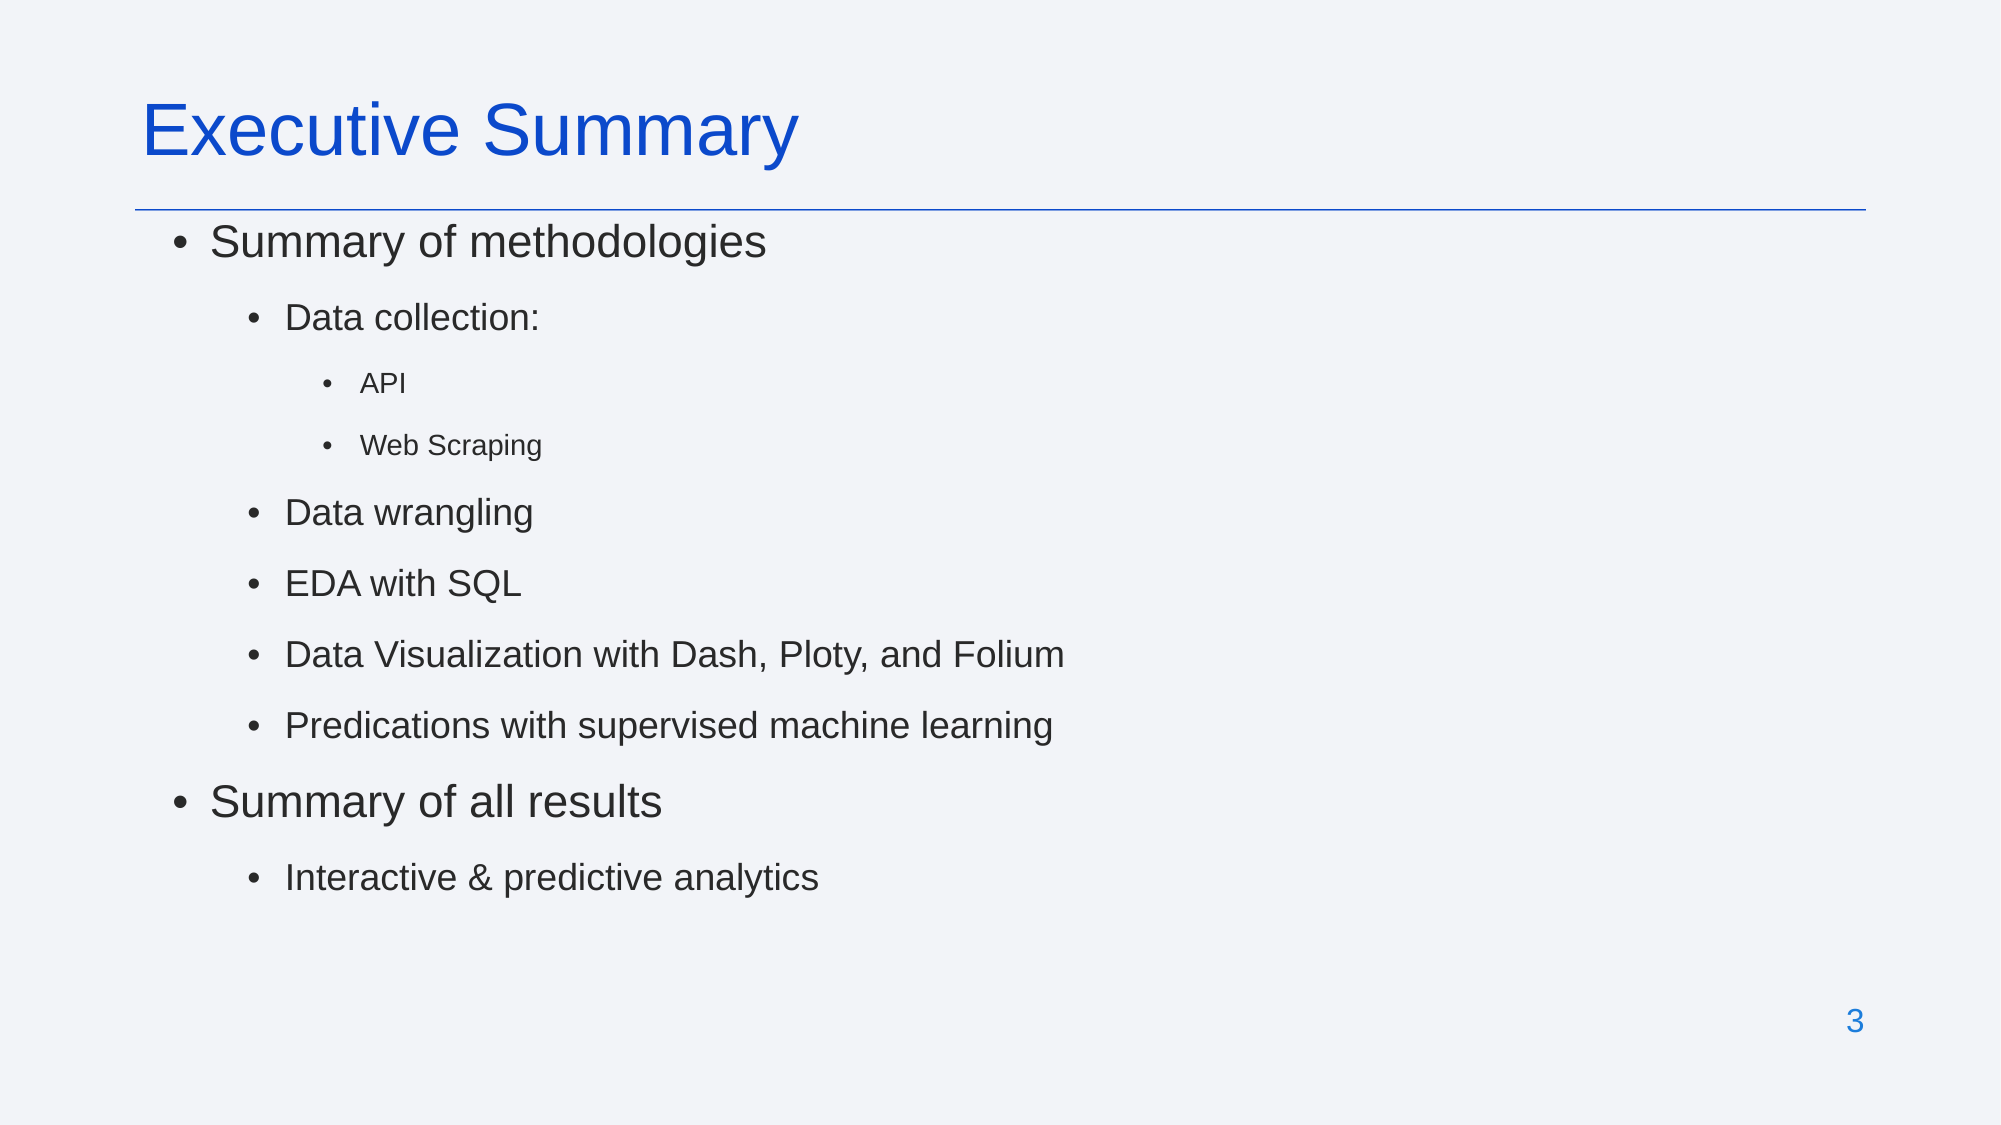

Executive Summary
Summary of methodologies
Data collection:
API
Web Scraping
Data wrangling
EDA with SQL
Data Visualization with Dash, Ploty, and Folium
Predications with supervised machine learning
Summary of all results
Interactive & predictive analytics
3